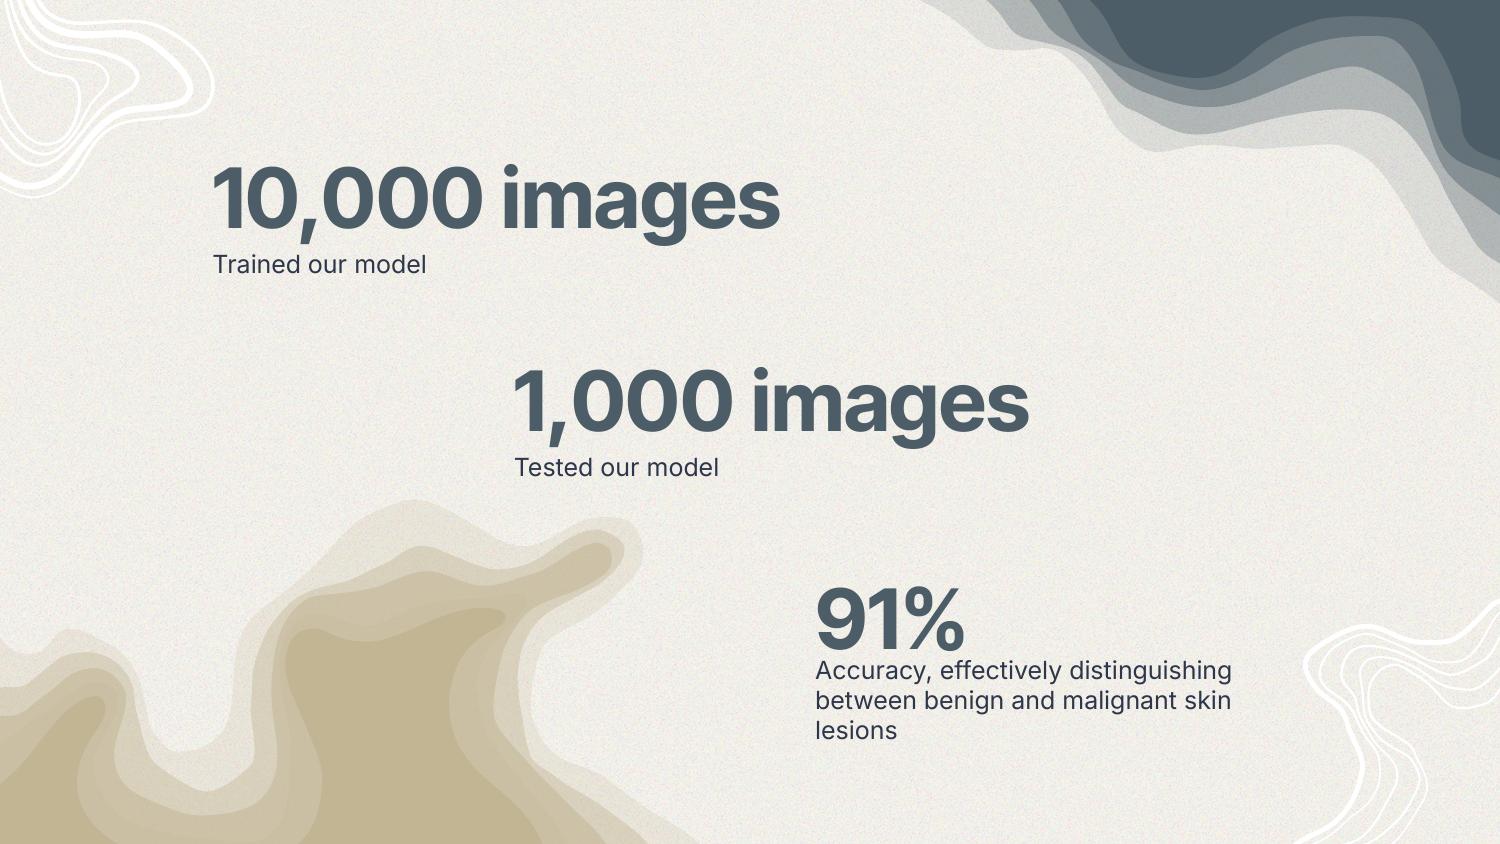

10,000 images
Trained our model
1,000 images
Tested our model

# 91%
Accuracy, effectively distinguishing between benign and malignant skin lesions